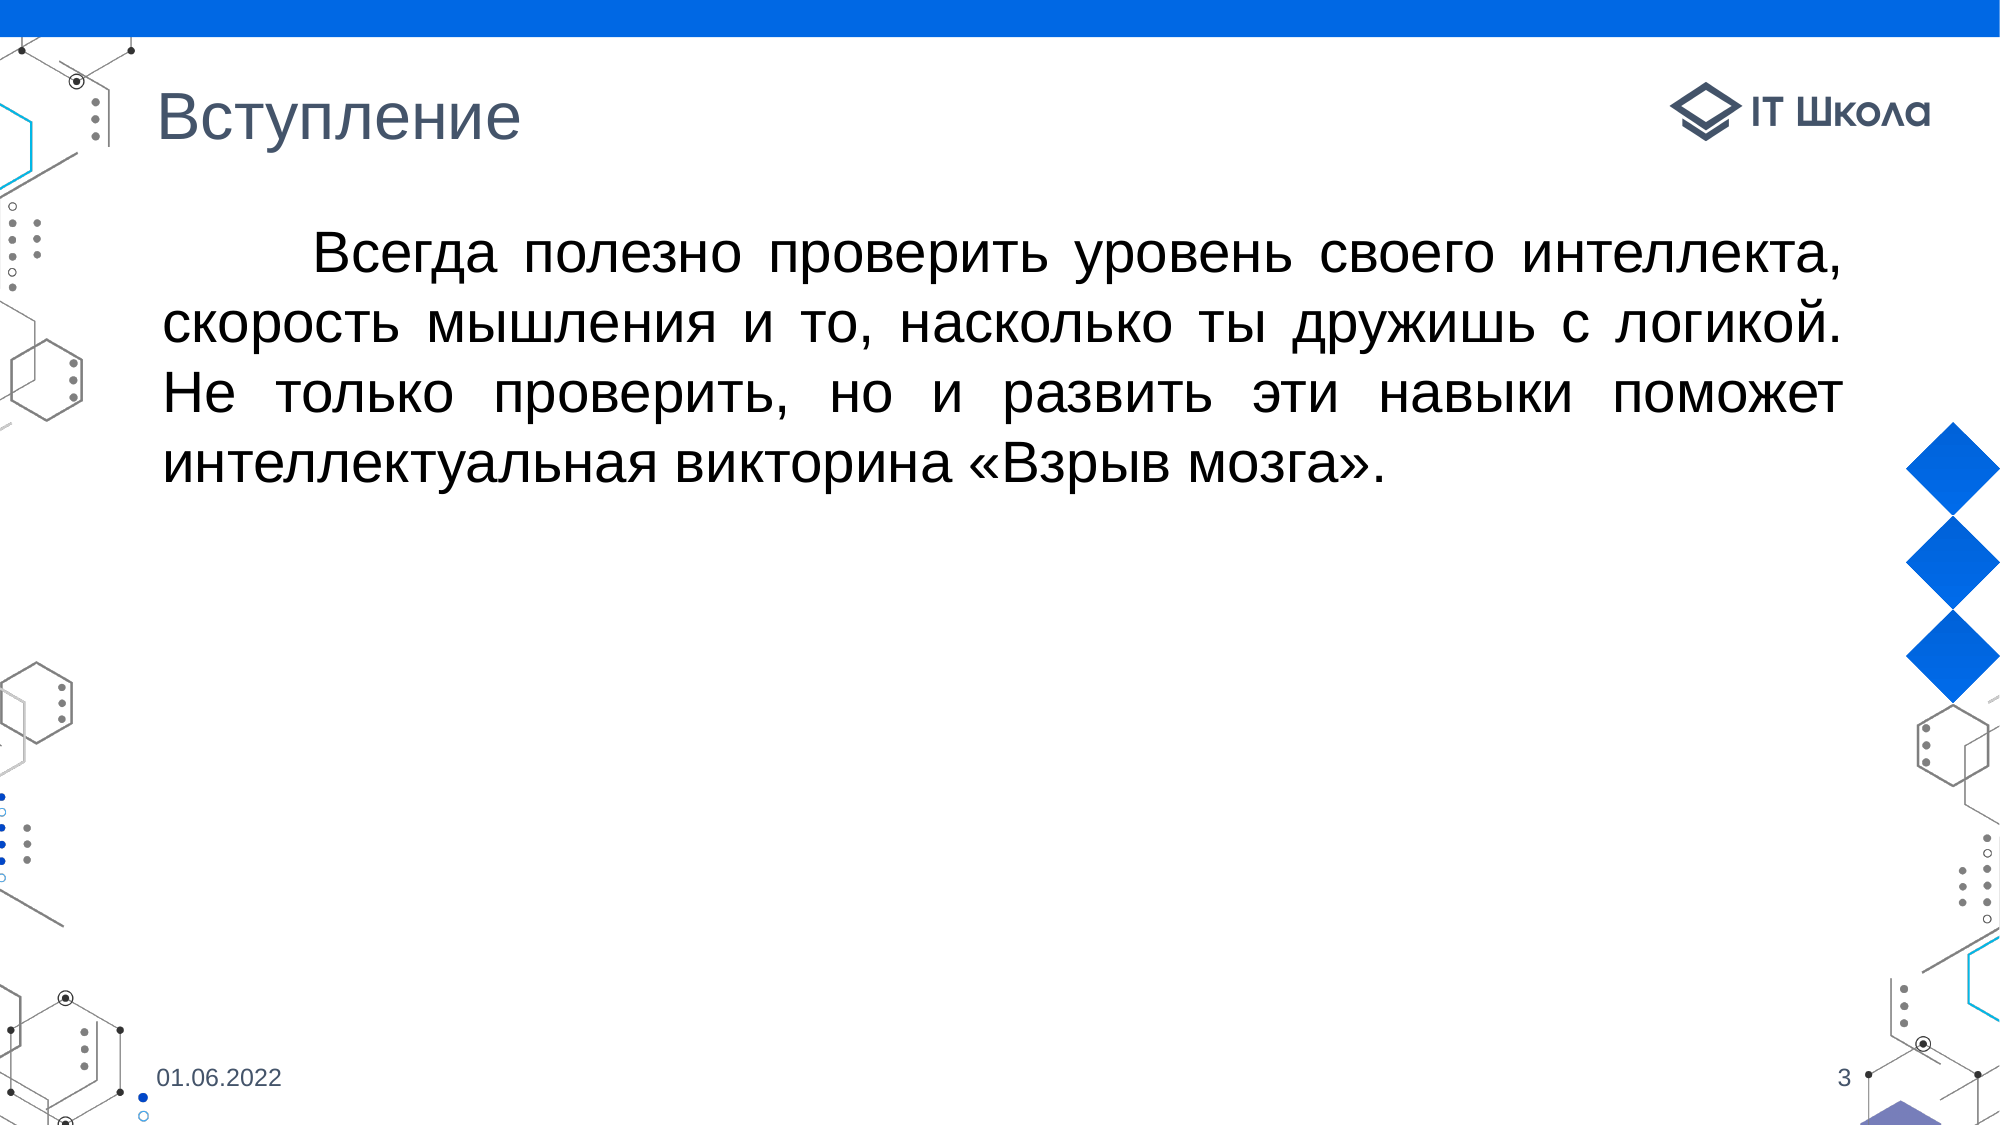

Вступление
	Всегда полезно проверить уровень своего интеллекта, скорость мышления и то, насколько ты дружишь с логикой. Не только проверить, но и развить эти навыки поможет интеллектуальная викторина «Взрыв мозга».
01.06.2022
3